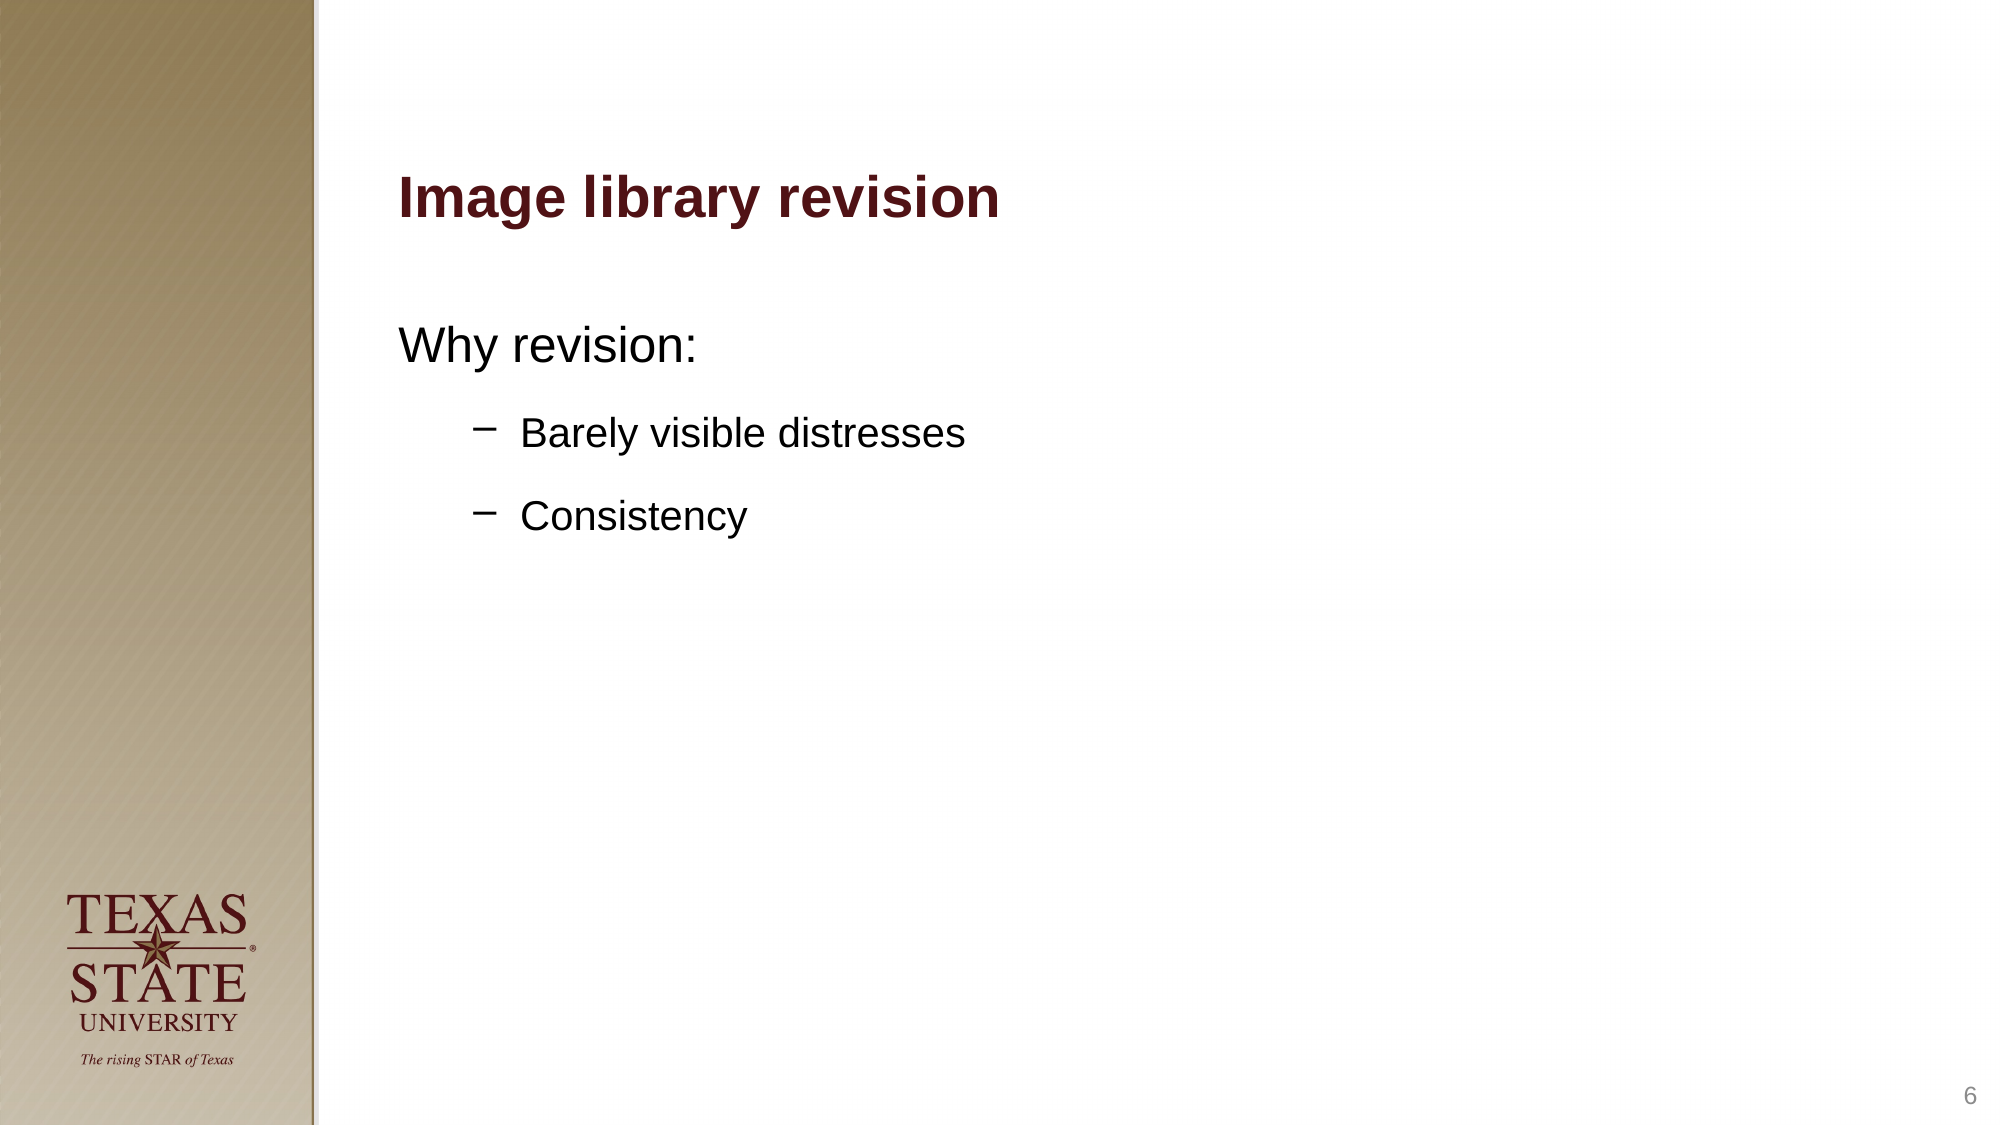

# Image library revision
Why revision:
Barely visible distresses
Consistency

6